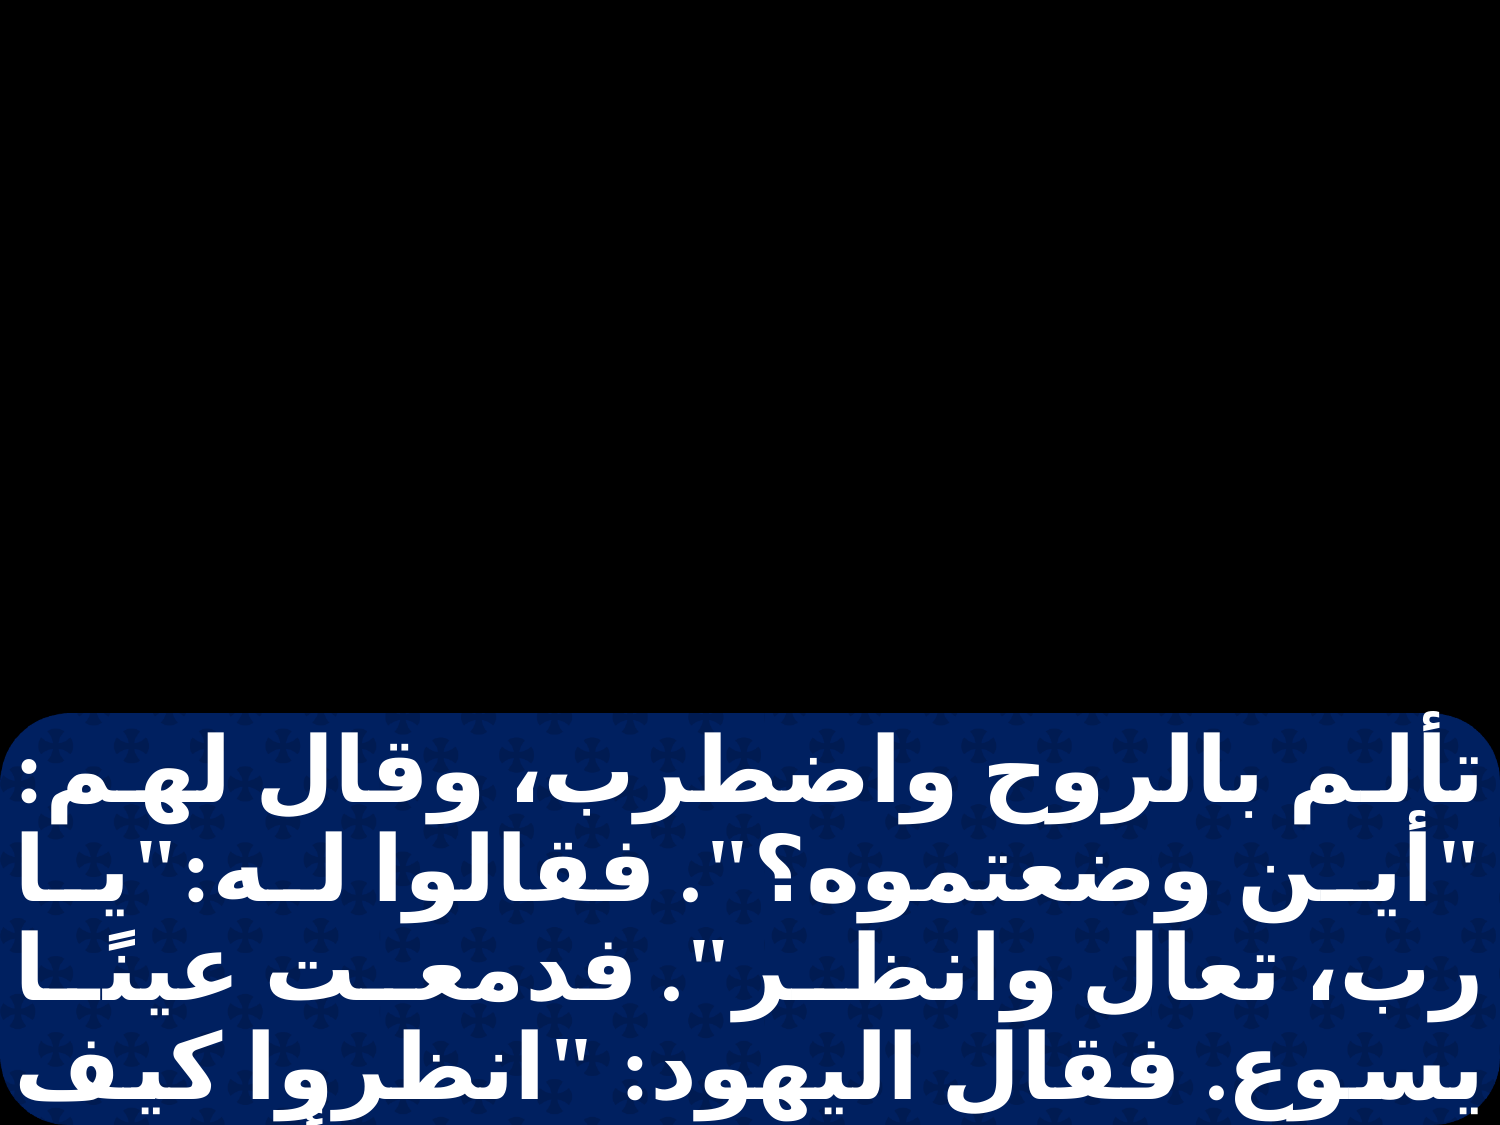

تألم بالروح واضطرب، وقال لهم: "أين وضعتموه؟". فقالوا له:"يا رب، تعال وانظر". فدمعت عينًا يسوع. فقال اليهود: "انظروا كيف يحبه!". وقال بعض منهم: "أما كان يقدر هذا الذي